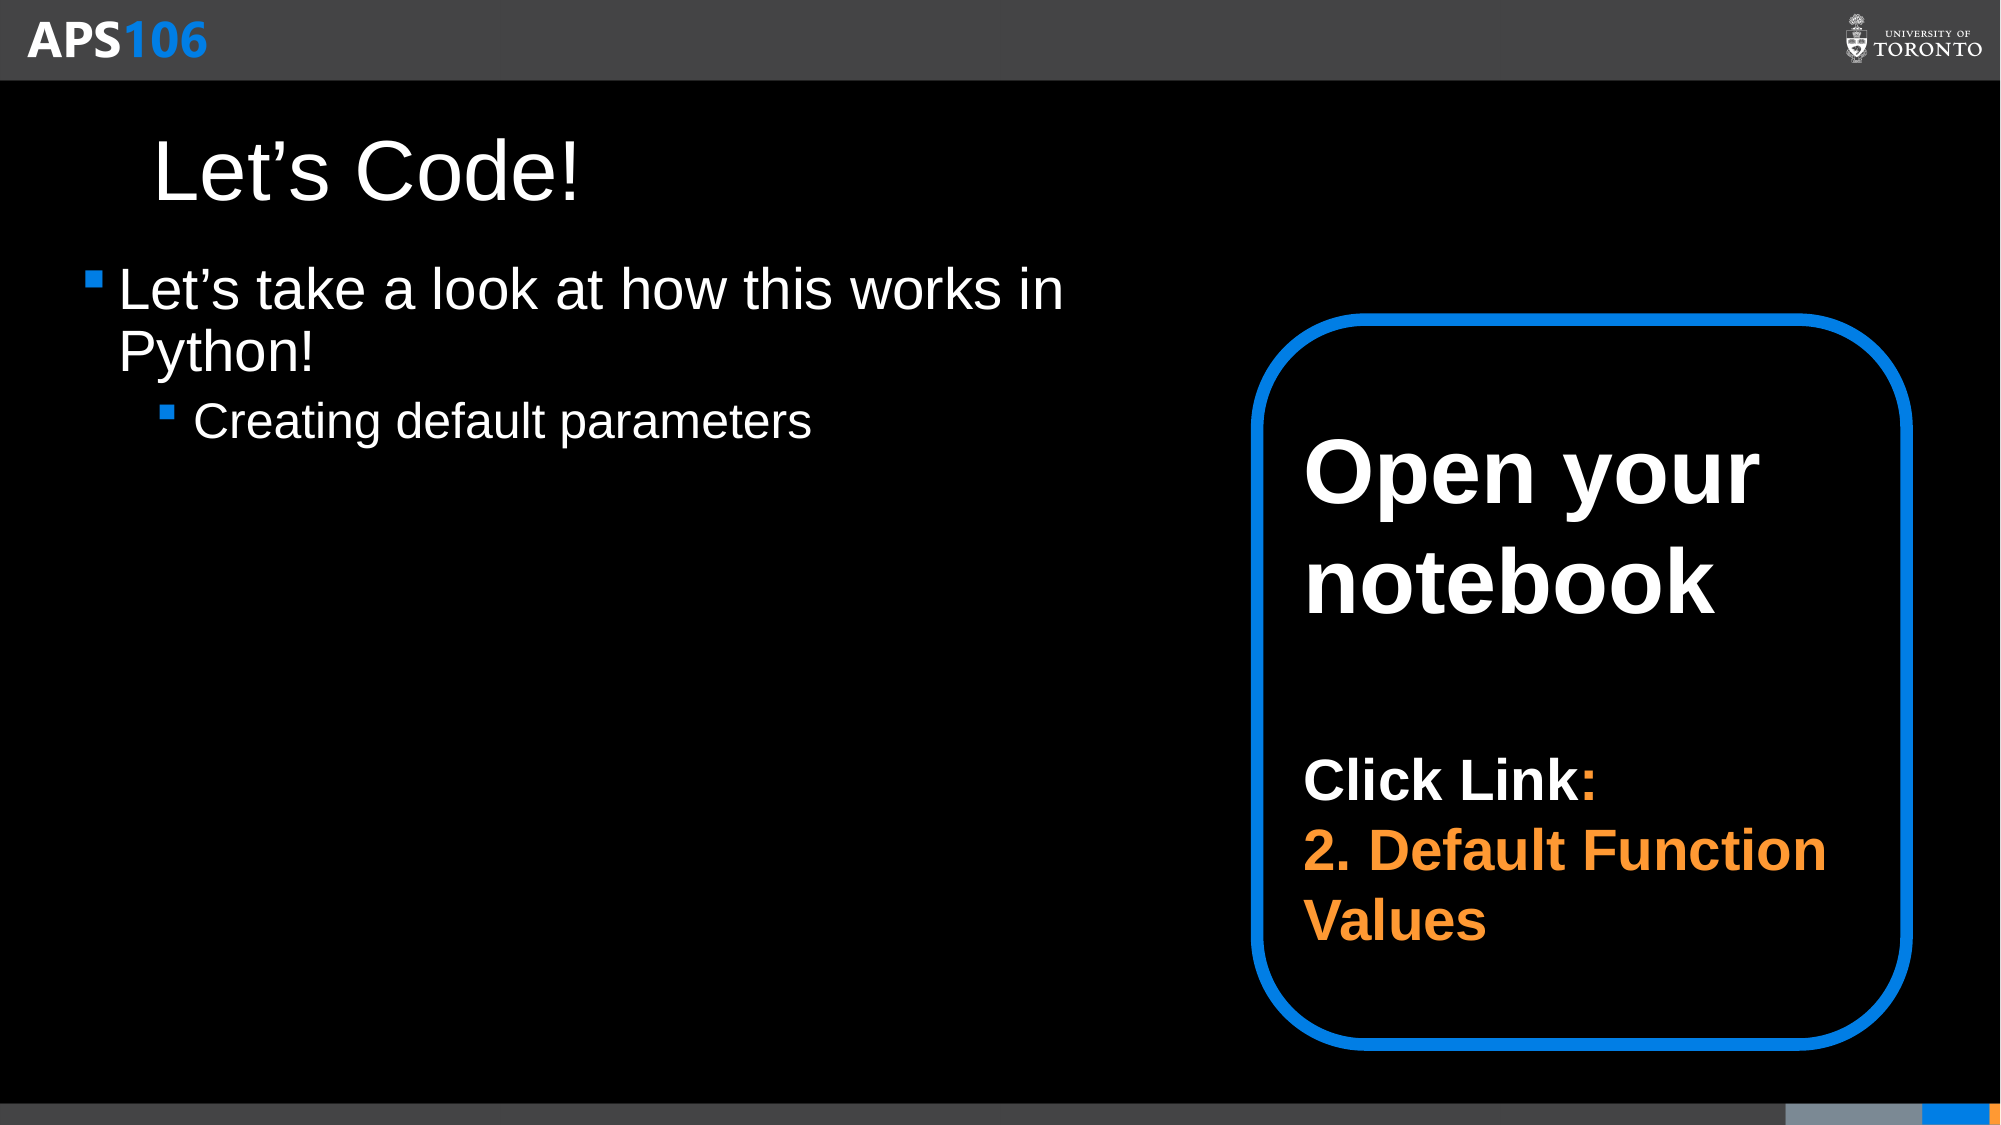

# Let’s Code!
Let’s take a look at how this works in Python!
Creating default parameters

Open your notebook

Click Link:
2. Default Function Values